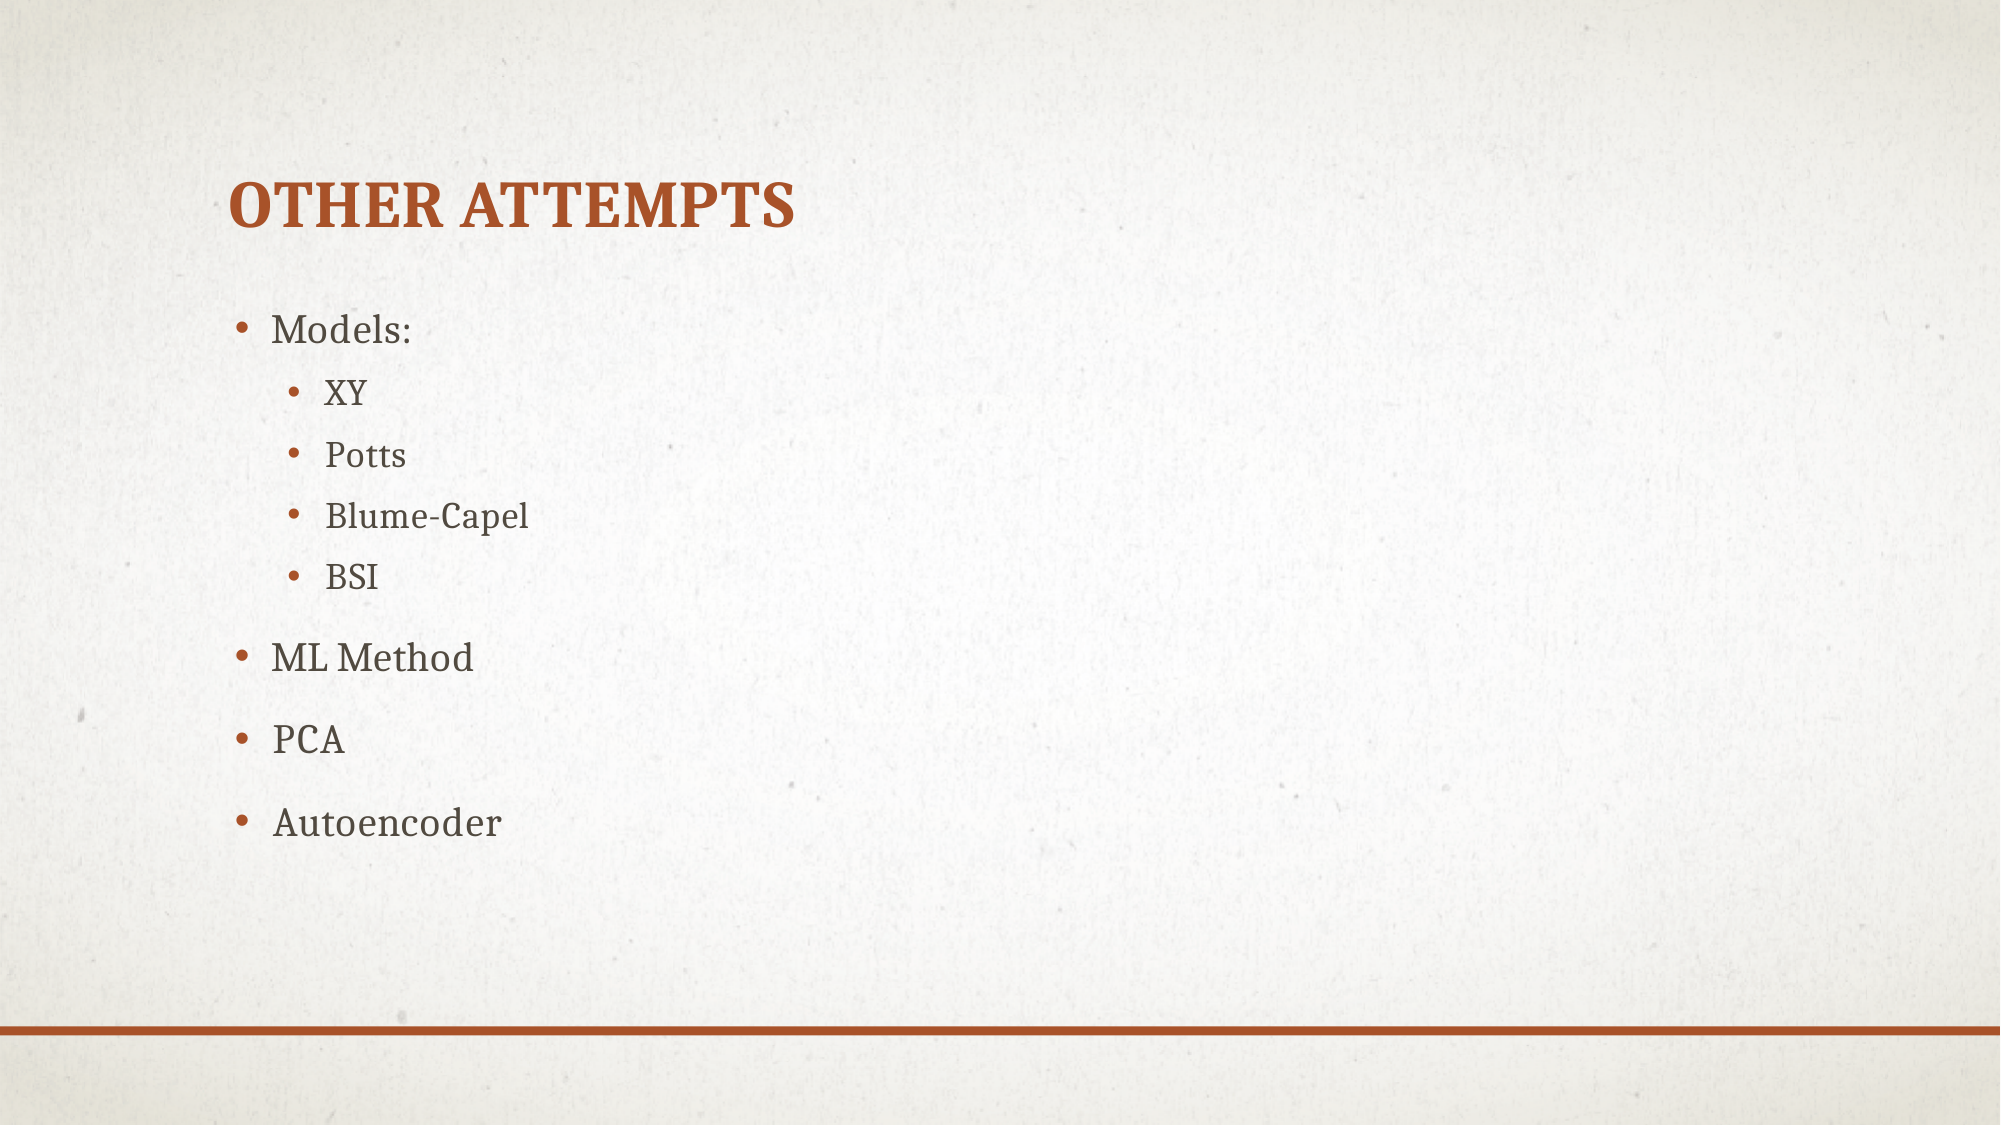

# Other Attempts
Models:
XY
Potts
Blume-Capel
BSI
ML Method
PCA
Autoencoder